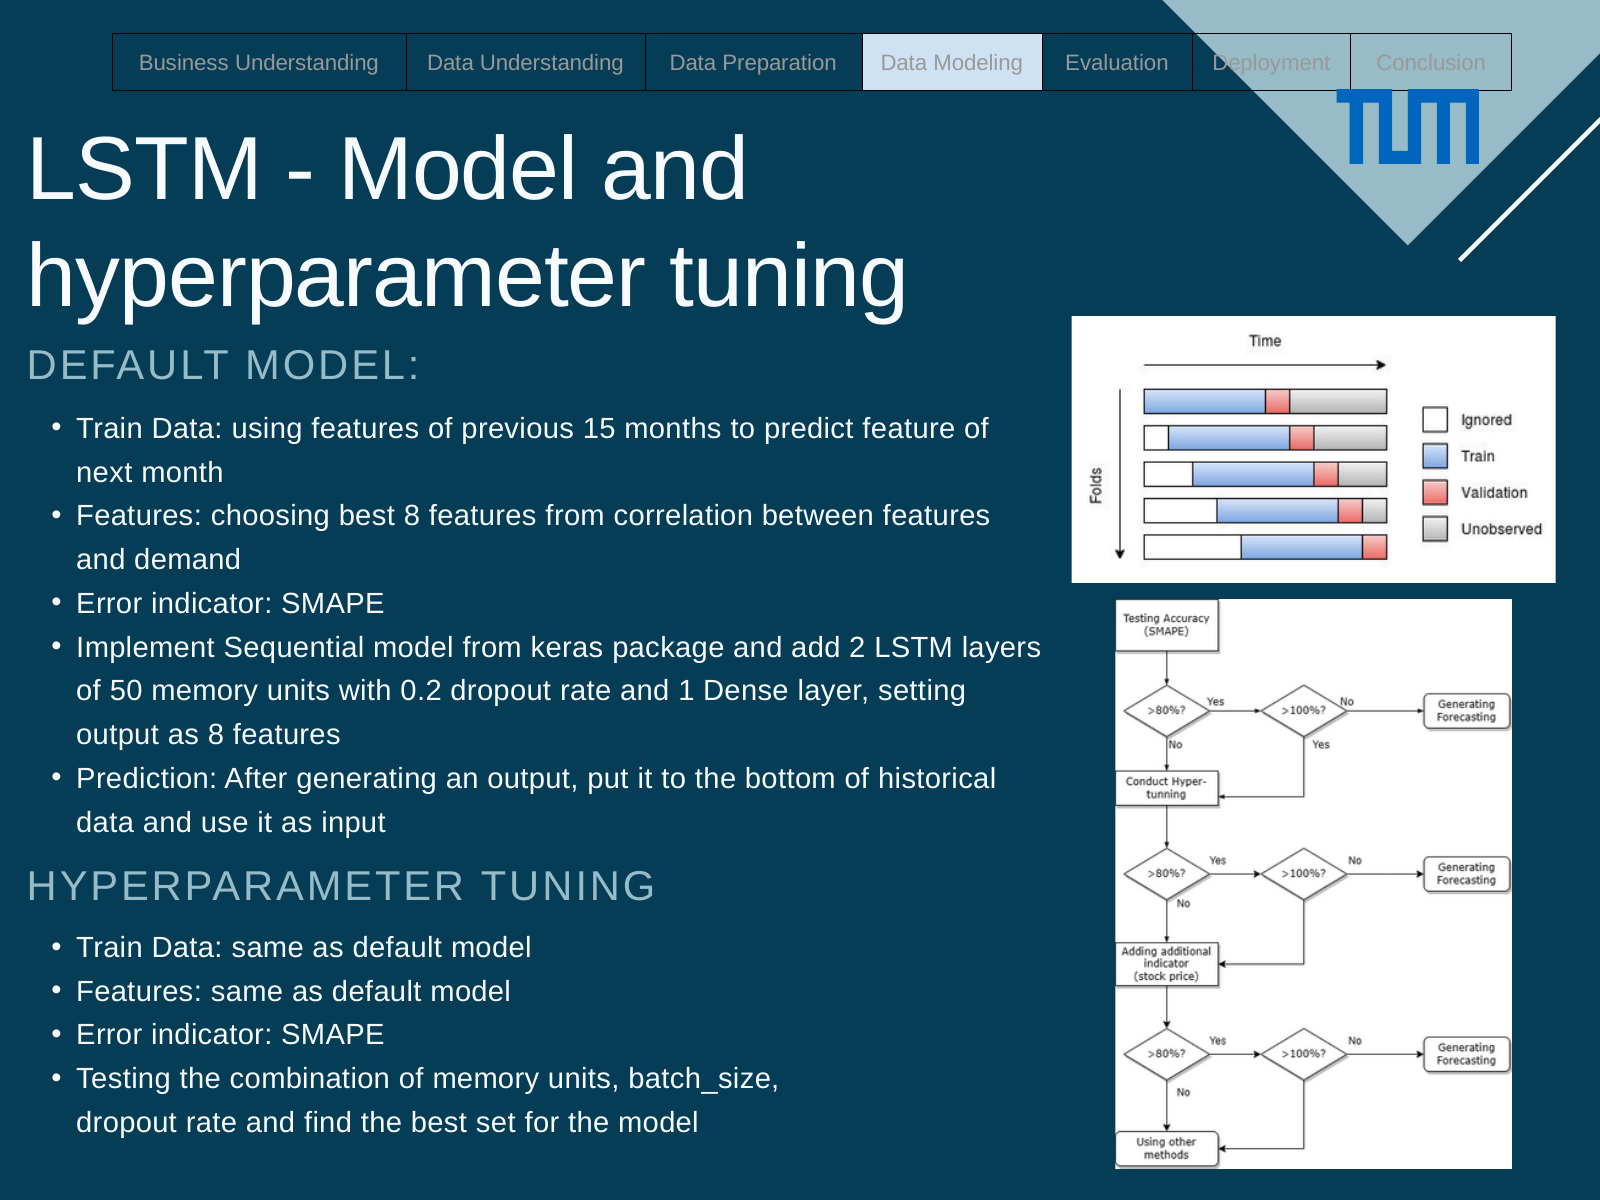

| Business Understanding | Data Understanding | Data Preparation | Data Modeling | Evaluation | Deployment | Conclusion |
| --- | --- | --- | --- | --- | --- | --- |

LSTM - Model and hyperparameter tuning

DEFAULT MODEL:
Train Data: using features of previous 15 months to predict feature of next month
Features: choosing best 8 features from correlation between features and demand
Error indicator: SMAPE
Implement Sequential model from keras package and add 2 LSTM layers of 50 memory units with 0.2 dropout rate and 1 Dense layer, setting output as 8 features
Prediction: After generating an output, put it to the bottom of historical data and use it as input

HYPERPARAMETER TUNING
Train Data: same as default model
Features: same as default model
Error indicator: SMAPE
Testing the combination of memory units, batch_size, dropout rate and find the best set for the model